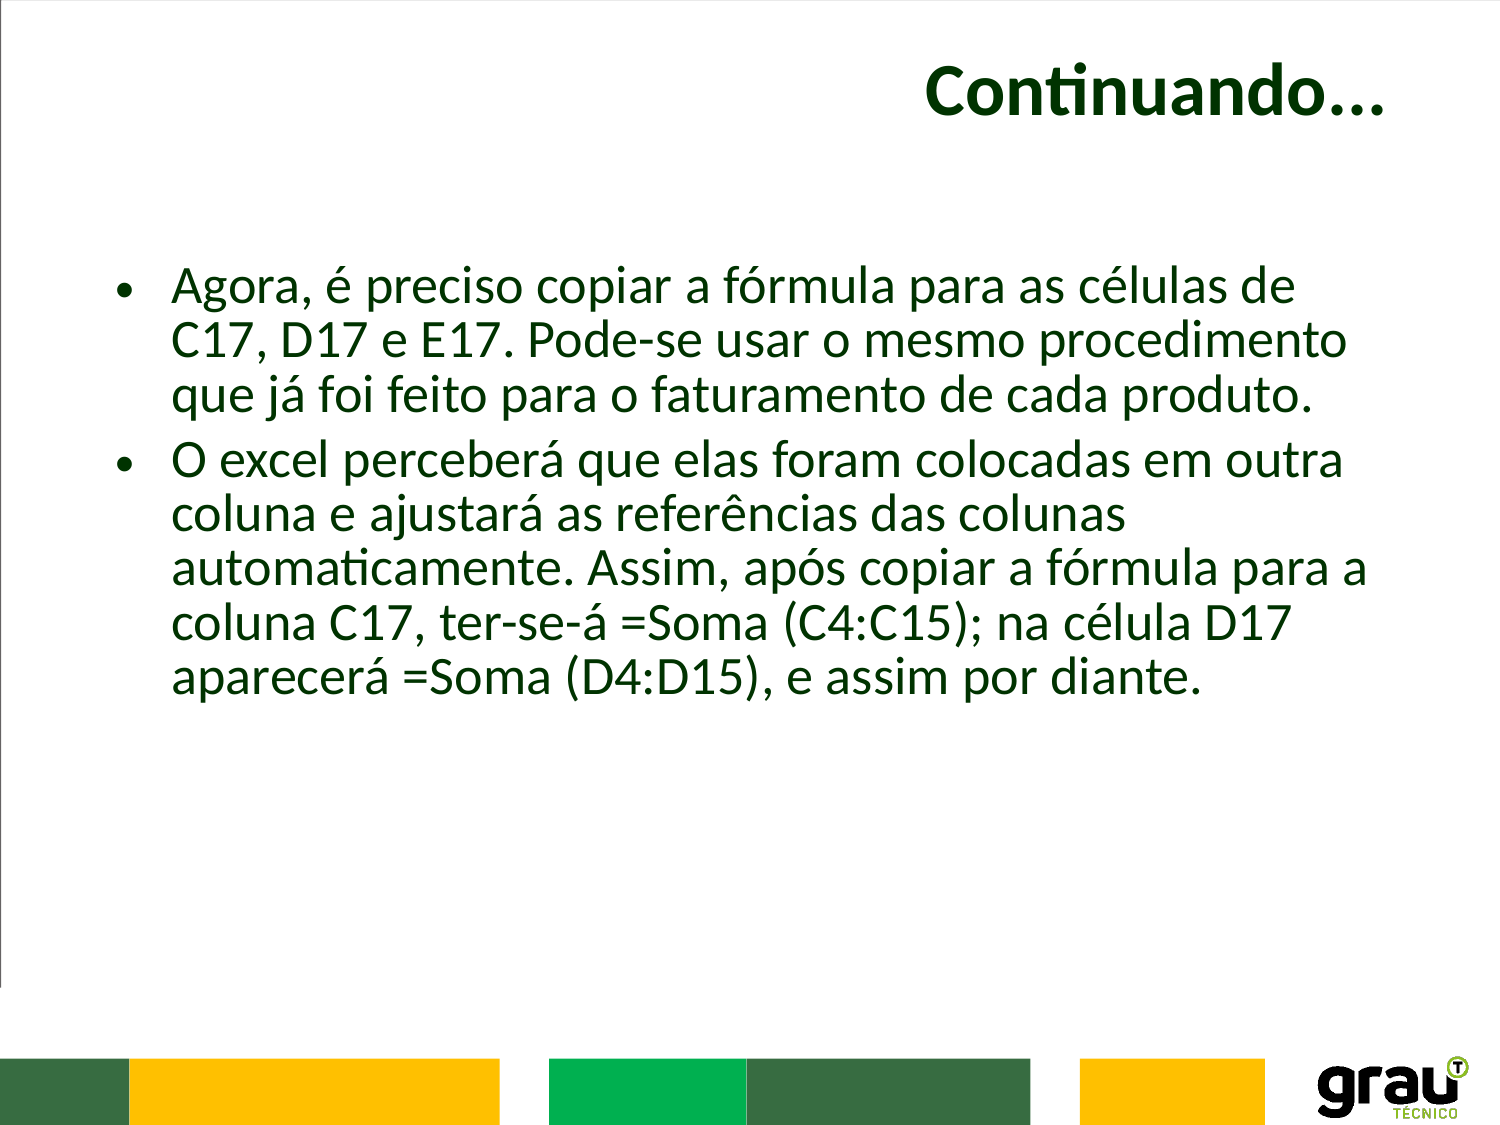

# Continuando...
Agora, é preciso copiar a fórmula para as células de C17, D17 e E17. Pode-se usar o mesmo procedimento que já foi feito para o faturamento de cada produto.
O excel perceberá que elas foram colocadas em outra coluna e ajustará as referências das colunas automaticamente. Assim, após copiar a fórmula para a coluna C17, ter-se-á =Soma (C4:C15); na célula D17 aparecerá =Soma (D4:D15), e assim por diante.